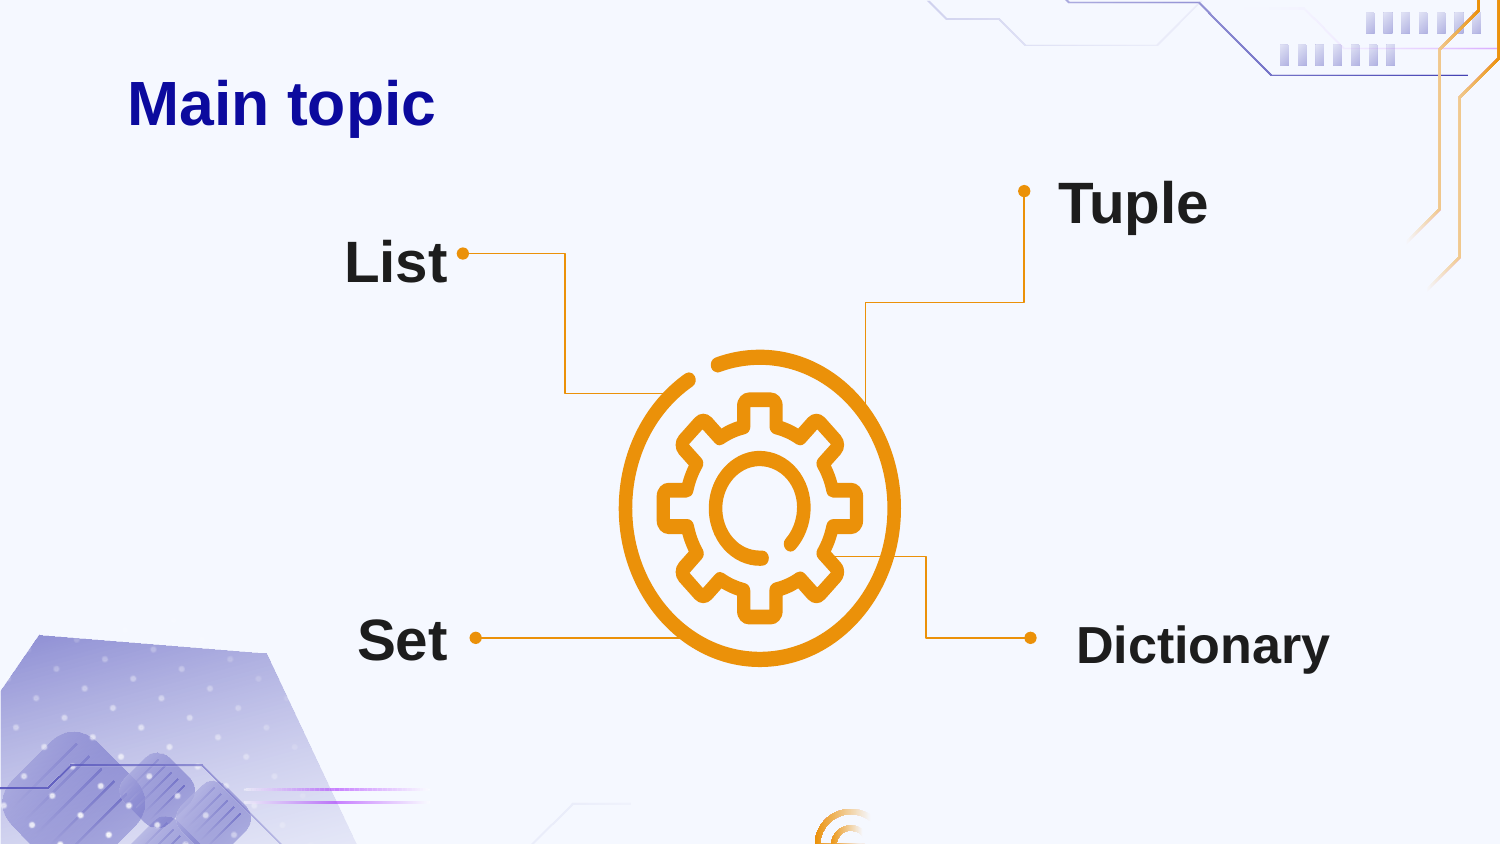

# Main topic
Tuple
List

Set
Dictionary